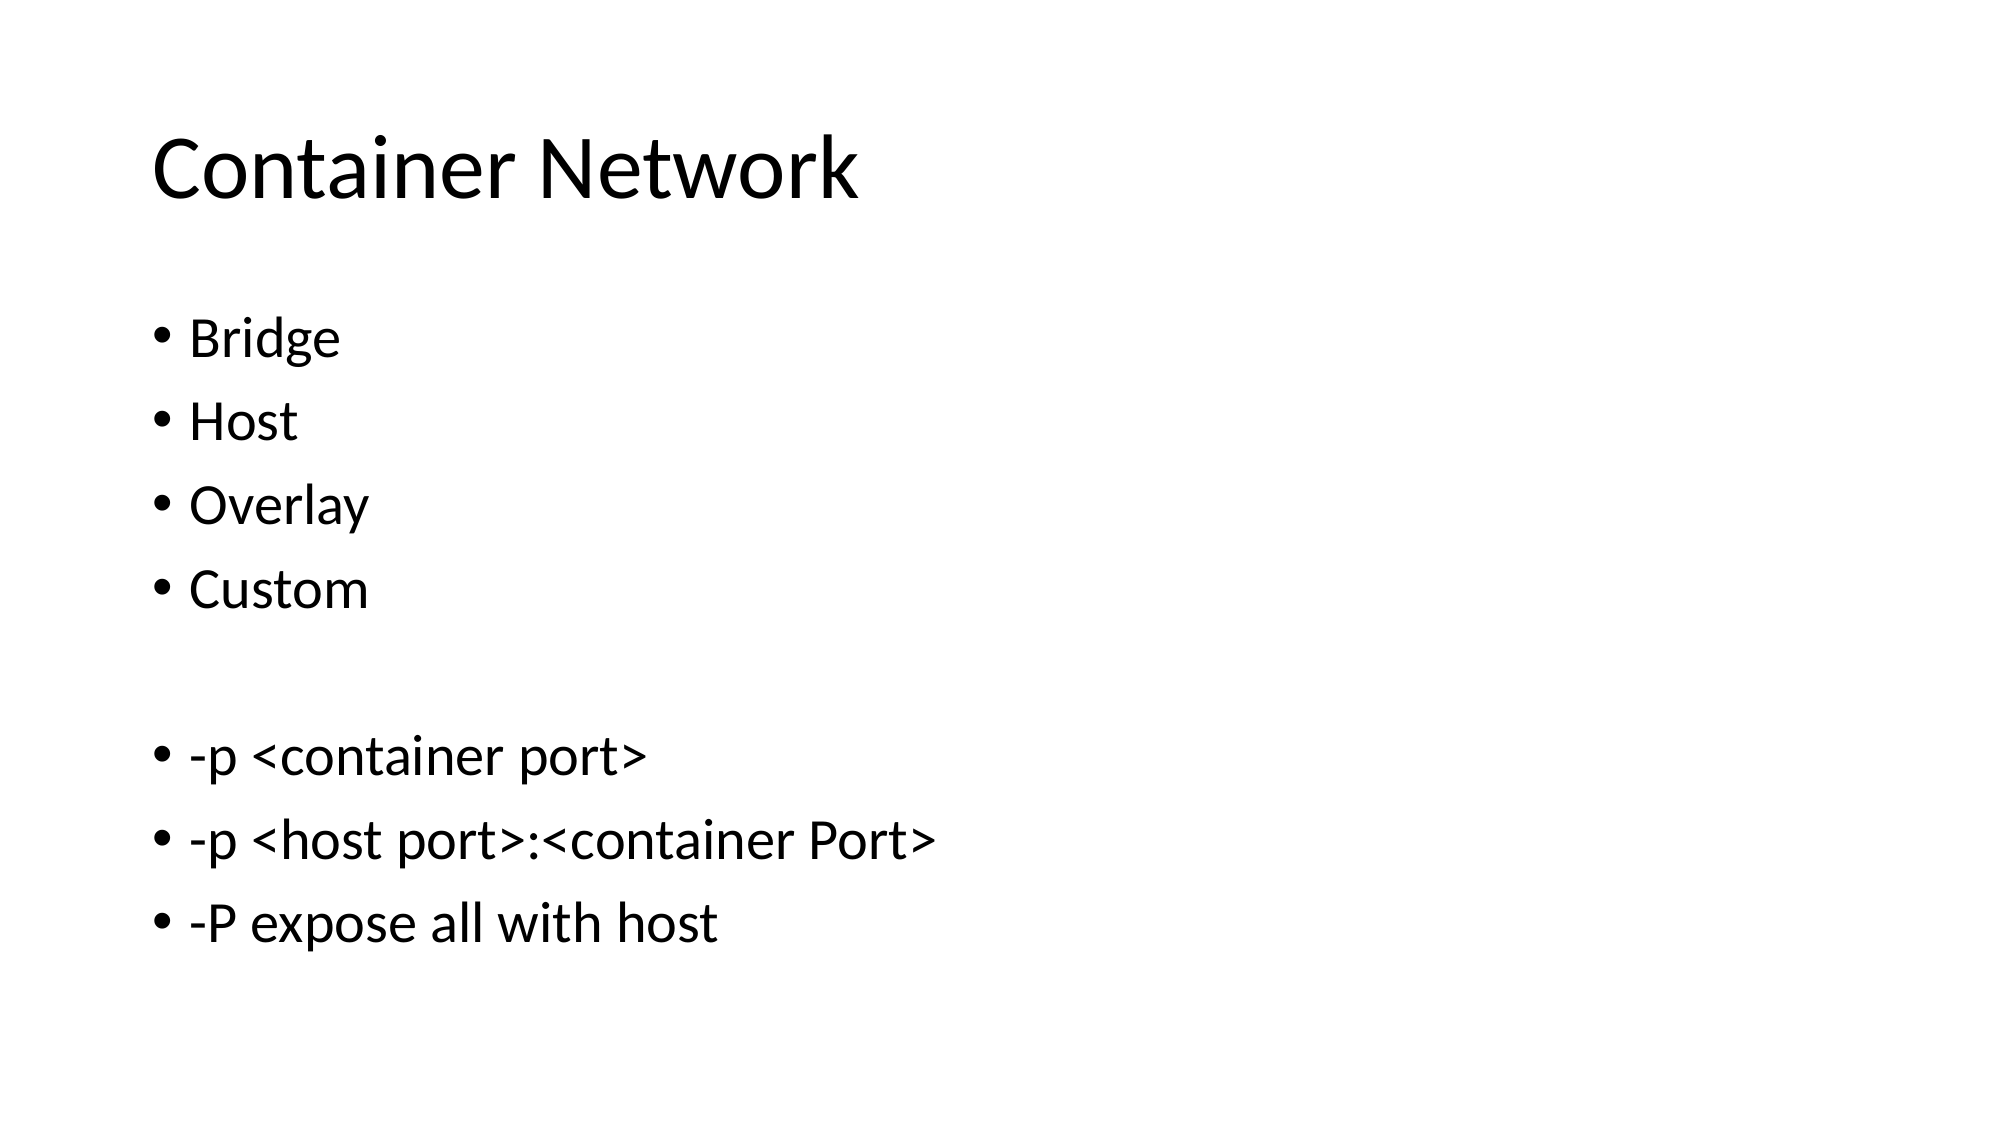

# Container Network
Bridge
Host
Overlay
Custom

-p <container port>
-p <host port>:<container Port>
-P expose all with host